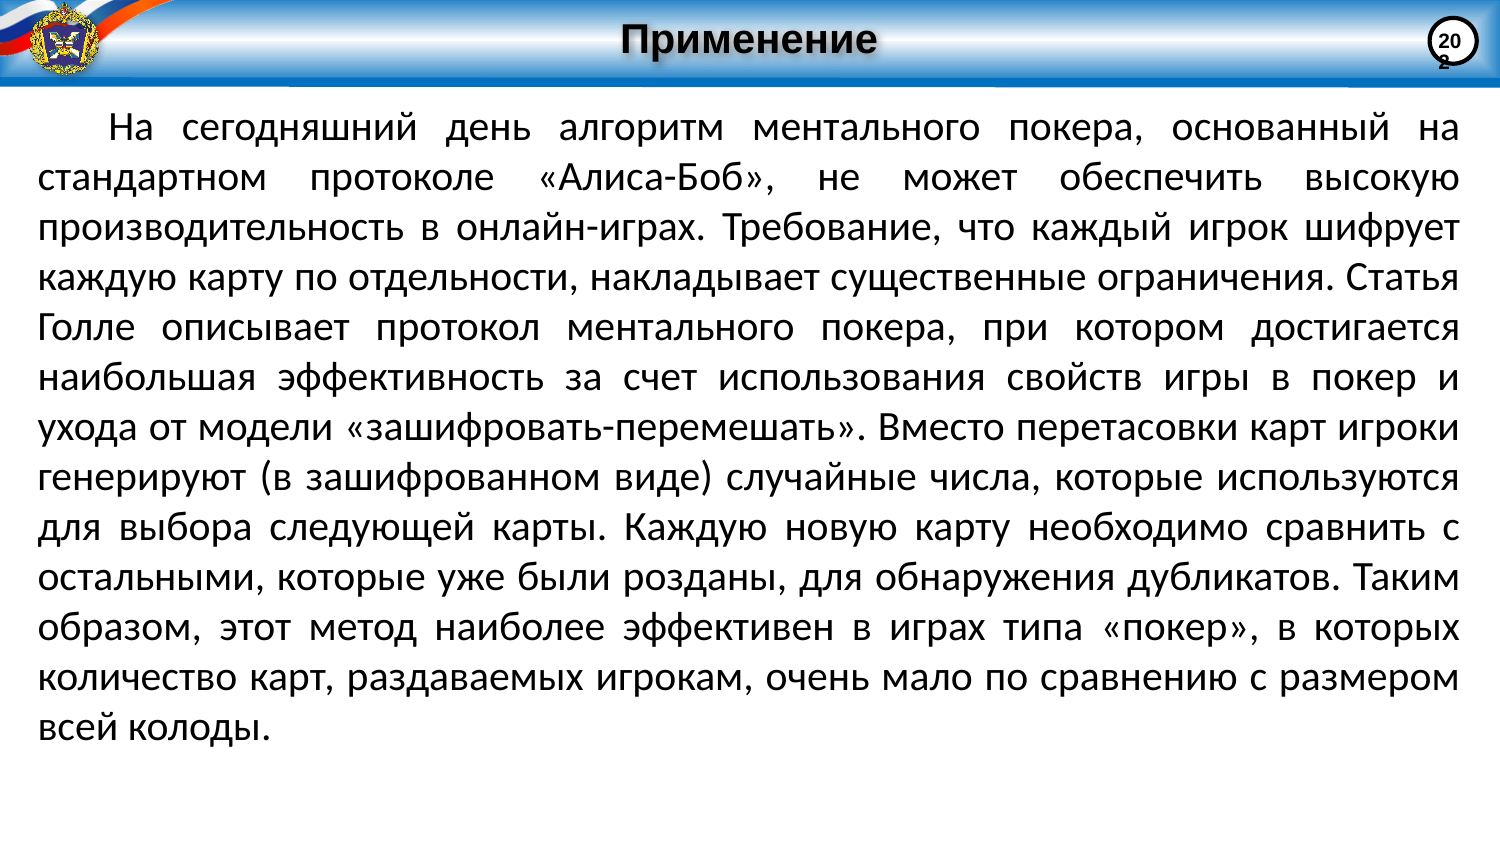

202
# Применение
На сегодняшний день алгоритм ментального покера, основанный на стандартном протоколе «Алиса-Боб», не может обеспечить высокую производительность в онлайн-играх. Требование, что каждый игрок шифрует каждую карту по отдельности, накладывает существенные ограничения. Статья Голле описывает протокол ментального покера, при котором достигается наибольшая эффективность за счет использования свойств игры в покер и ухода от модели «зашифровать-перемешать». Вместо перетасовки карт игроки генерируют (в зашифрованном виде) случайные числа, которые используются для выбора следующей карты. Каждую новую карту необходимо сравнить с остальными, которые уже были розданы, для обнаружения дубликатов. Таким образом, этот метод наиболее эффективен в играх типа «покер», в которых количество карт, раздаваемых игрокам, очень мало по сравнению с размером всей колоды.